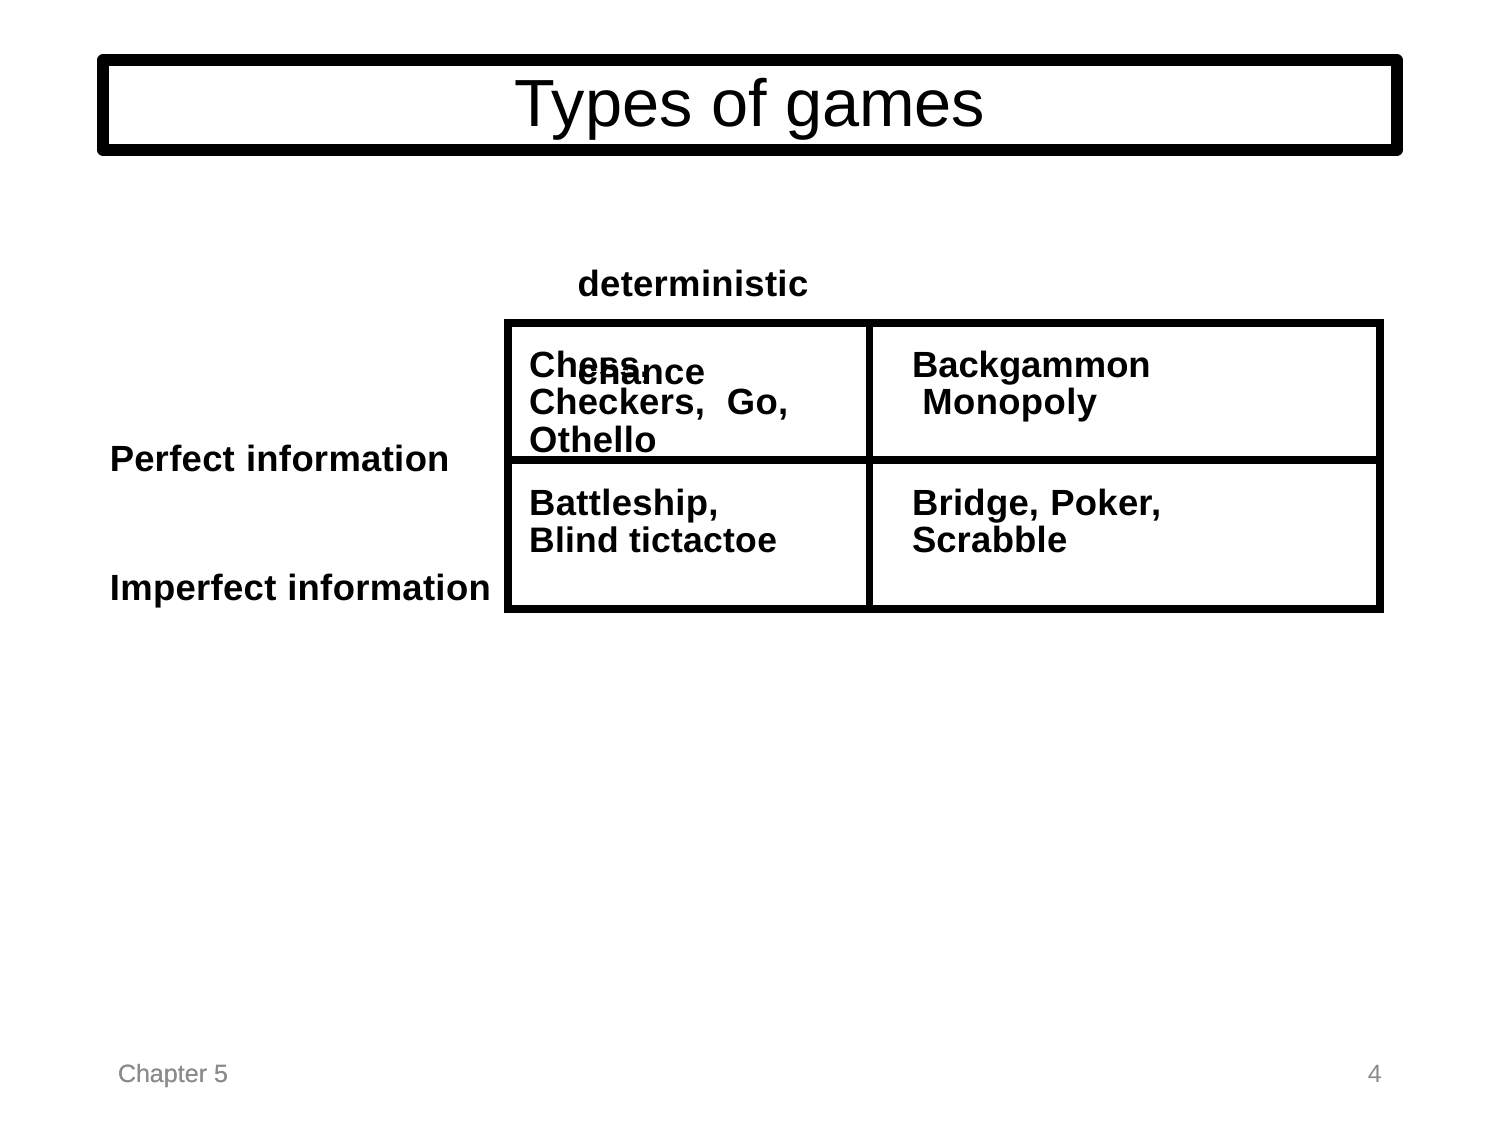

# Types of games
deterministic	chance

Perfect information

Imperfect information
| Chess, Checkers, Go, Othello | Backgammon Monopoly |
| --- | --- |
| Battleship, Blind tictactoe | Bridge, Poker, Scrabble |
4